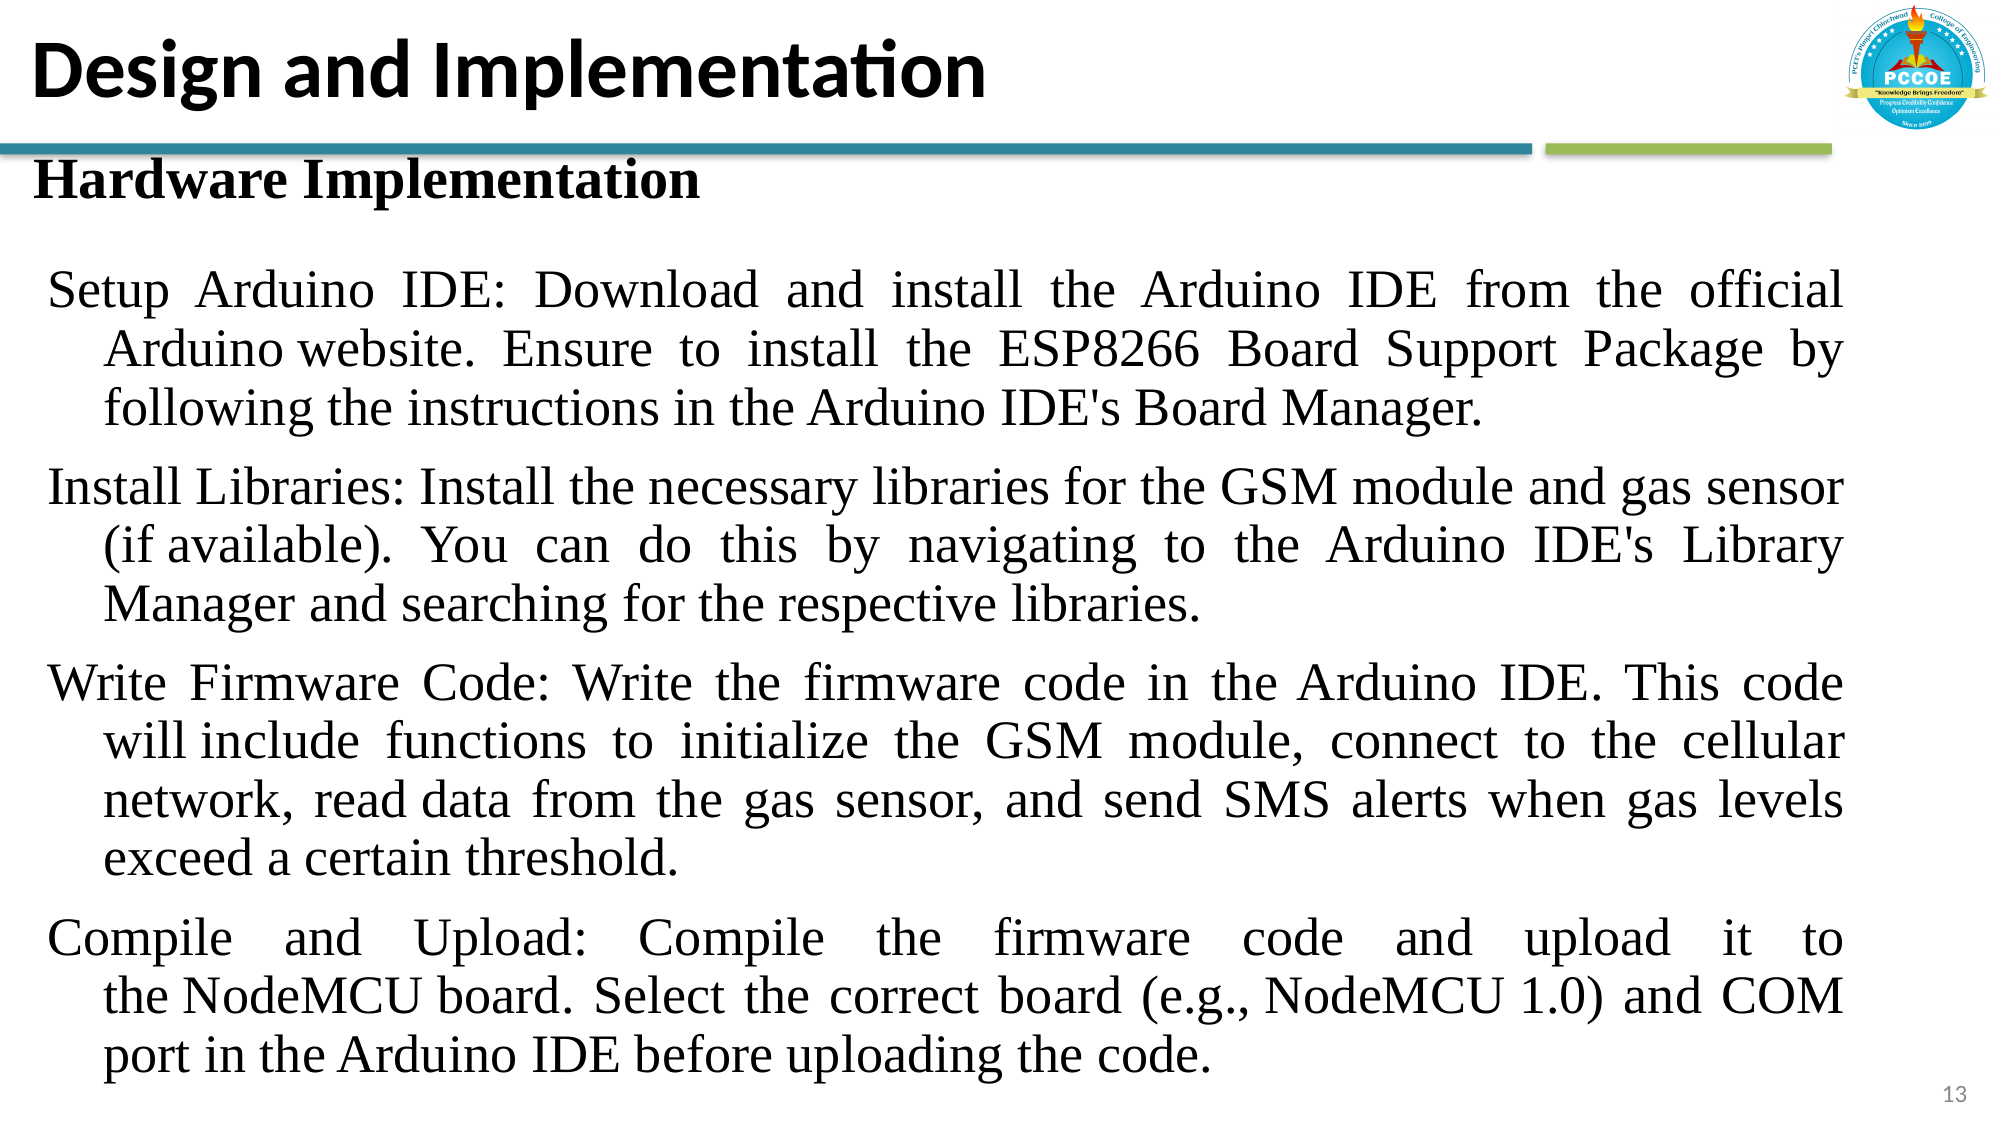

# Design and Implementation
Hardware Implementation

Setup Arduino IDE: Download and install the Arduino IDE from the official Arduino website. Ensure to install the ESP8266 Board Support Package by following the instructions in the Arduino IDE's Board Manager.
Install Libraries: Install the necessary libraries for the GSM module and gas sensor (if available). You can do this by navigating to the Arduino IDE's Library Manager and searching for the respective libraries.
Write Firmware Code: Write the firmware code in the Arduino IDE. This code will include functions to initialize the GSM module, connect to the cellular network, read data from the gas sensor, and send SMS alerts when gas levels exceed a certain threshold.
Compile and Upload: Compile the firmware code and upload it to the NodeMCU board. Select the correct board (e.g., NodeMCU 1.0) and COM port in the Arduino IDE before uploading the code.
13